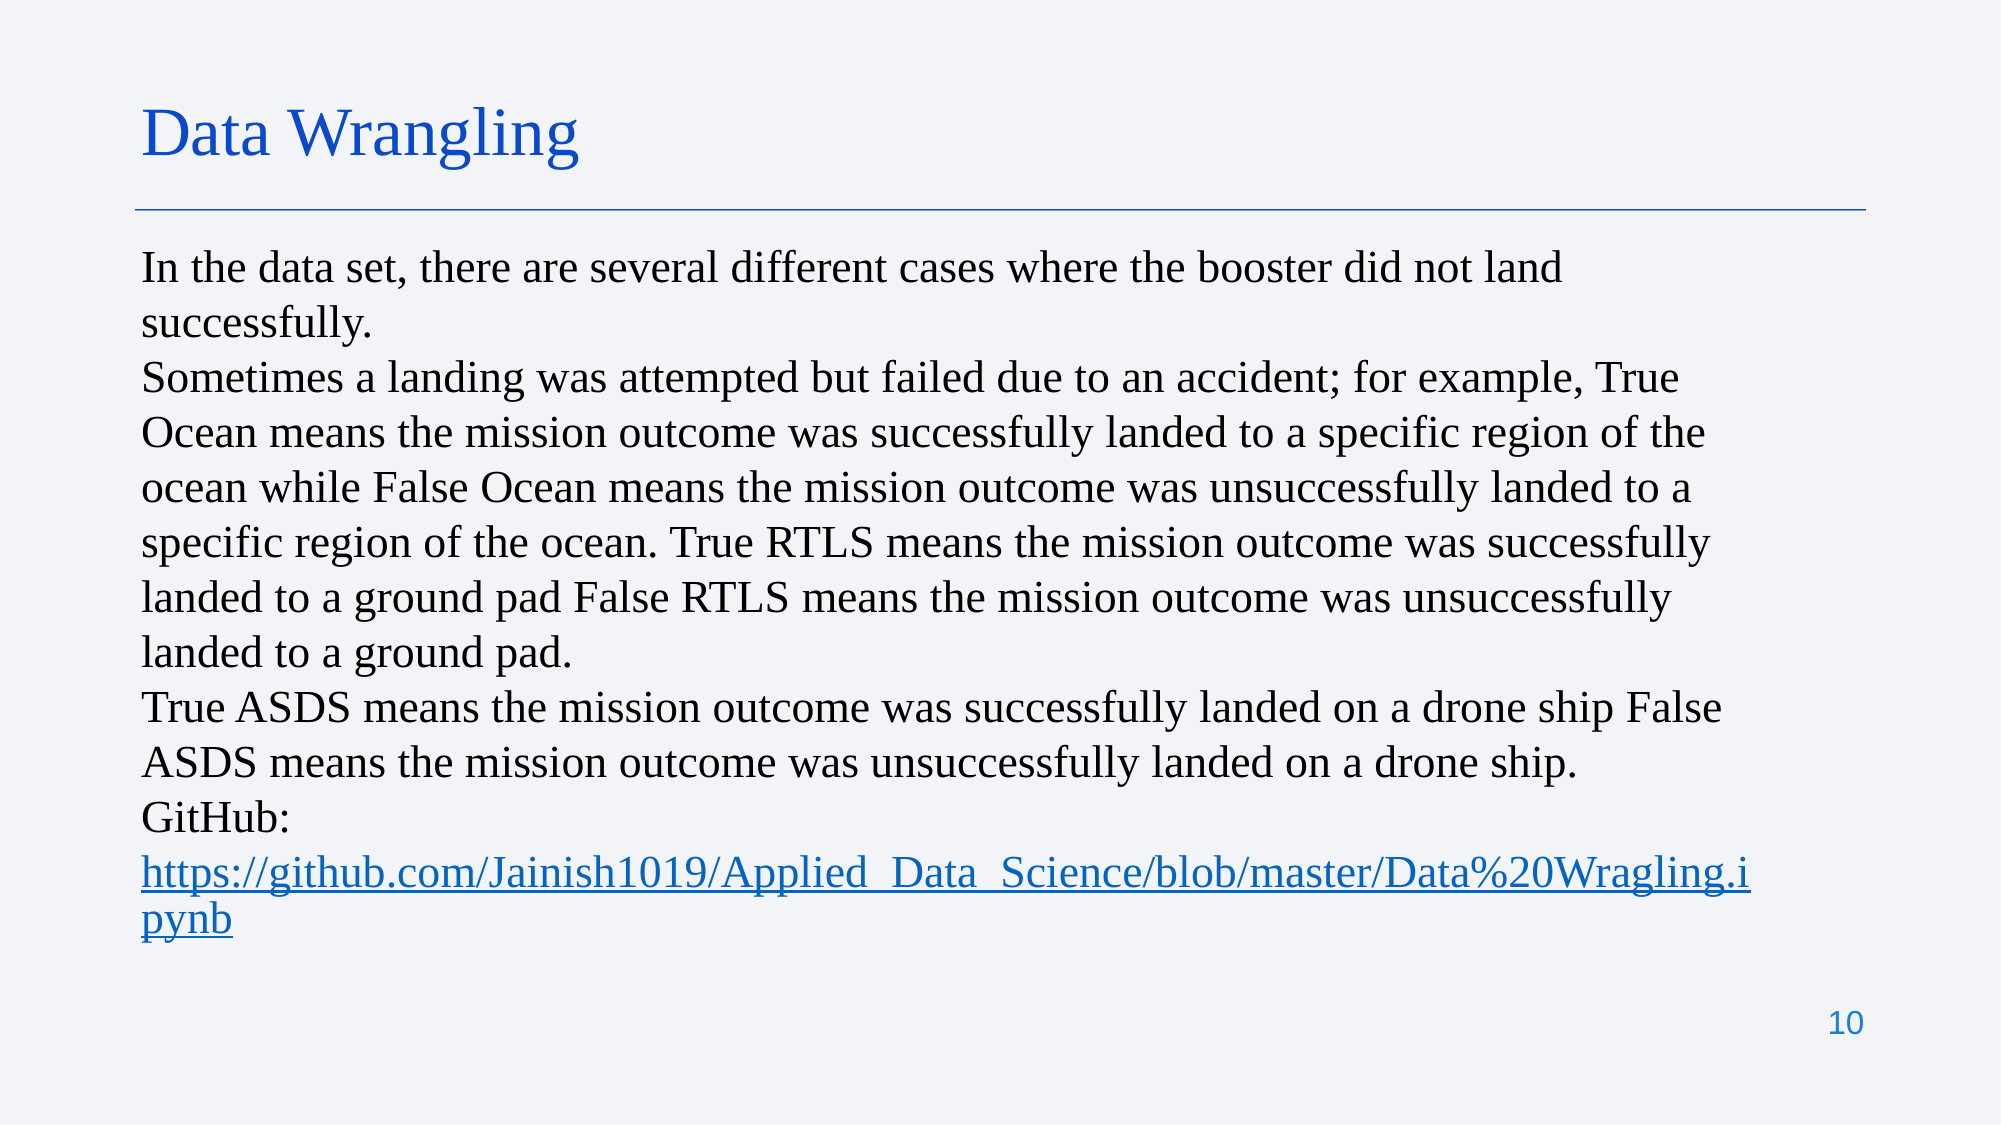

Data Wrangling
In the data set, there are several different cases where the booster did not land successfully.
Sometimes a landing was attempted but failed due to an accident; for example, True Ocean means the mission outcome was successfully landed to a specific region of the ocean while False Ocean means the mission outcome was unsuccessfully landed to a specific region of the ocean. True RTLS means the mission outcome was successfully landed to a ground pad False RTLS means the mission outcome was unsuccessfully landed to a ground pad.
True ASDS means the mission outcome was successfully landed on a drone ship False ASDS means the mission outcome was unsuccessfully landed on a drone ship.
GitHub: https://github.com/Jainish1019/Applied_Data_Science/blob/master/Data%20Wragling.ipynb
10